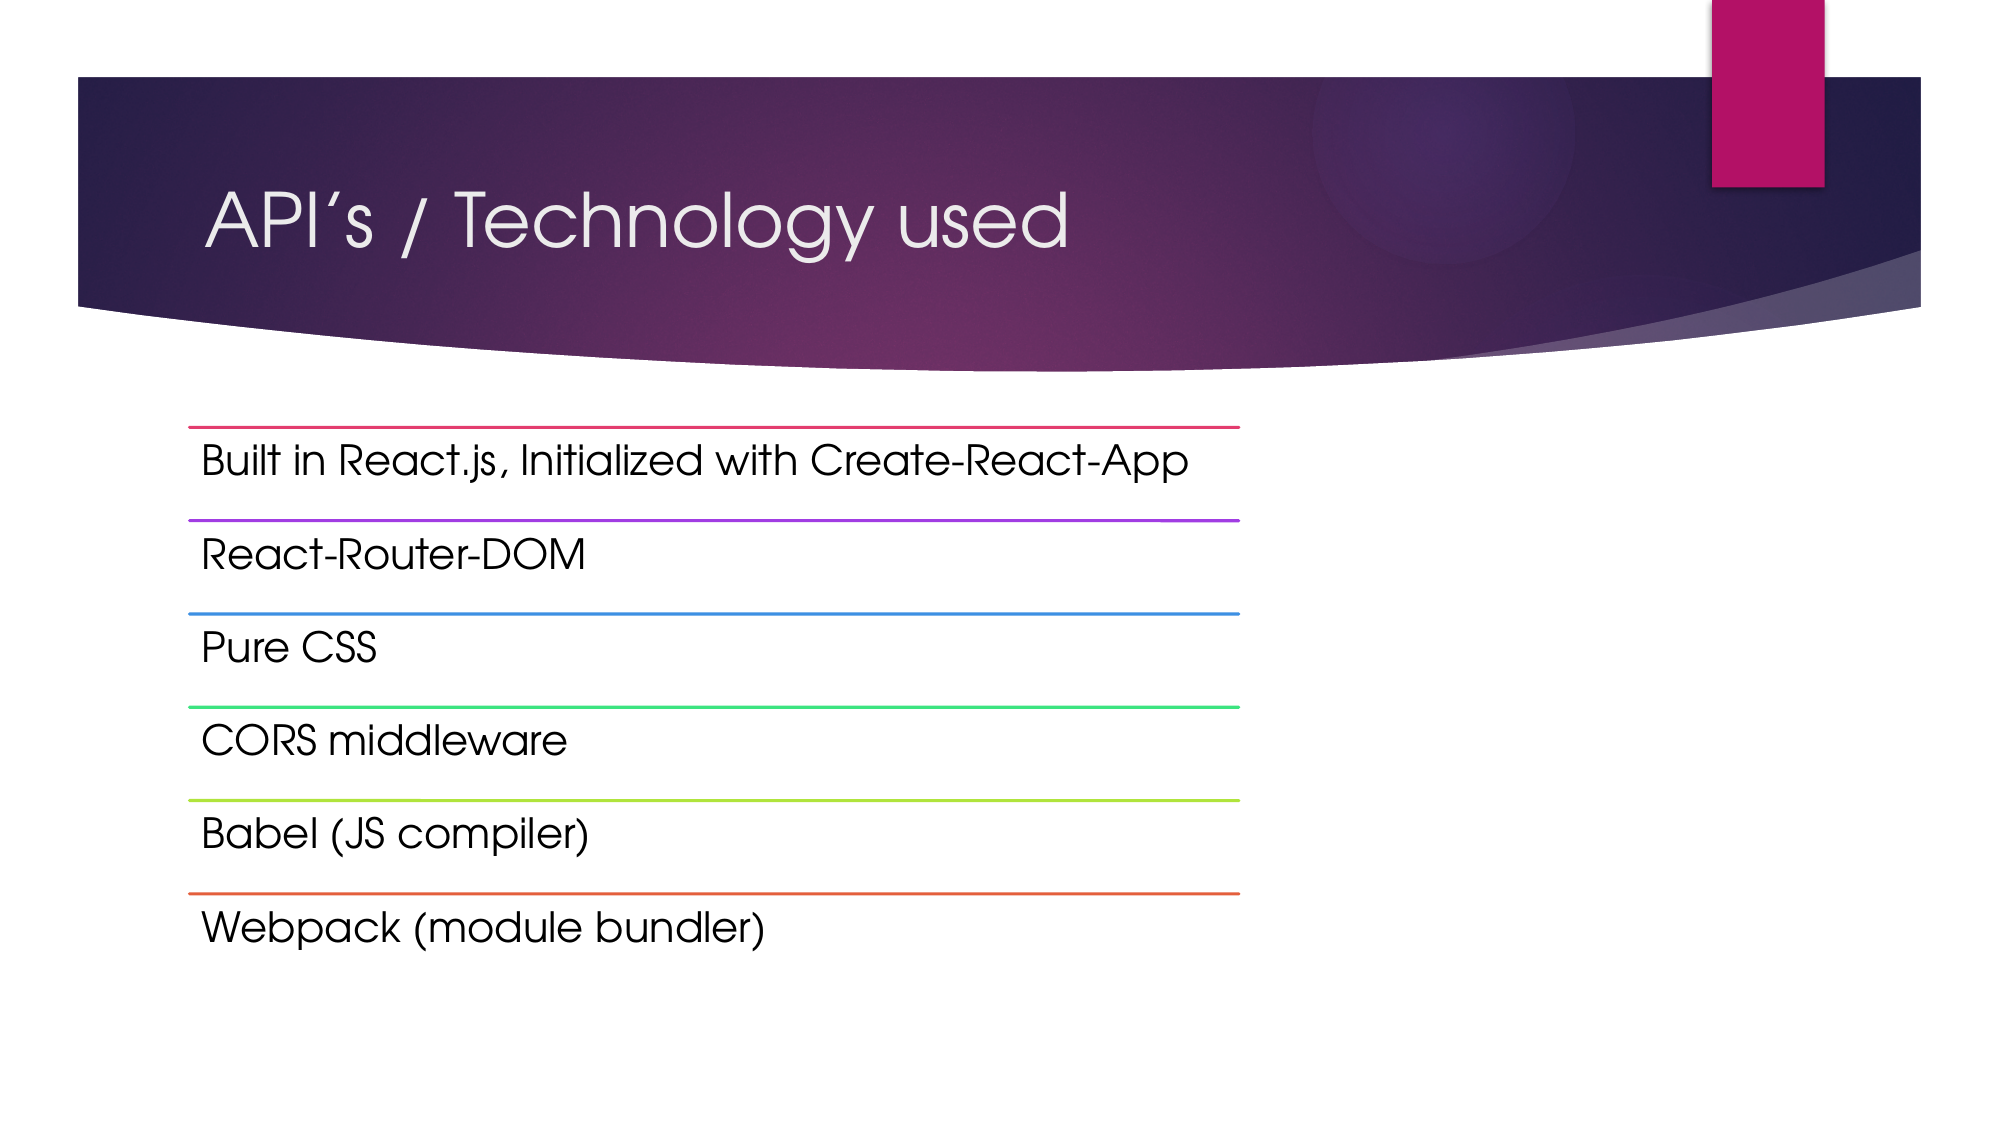

# API’s / Technology used
Built in React.js, Initialized with Create-React-App
React-Router-DOM
Pure CSS
CORS middleware
Babel (JS compiler)
Webpack (module bundler)